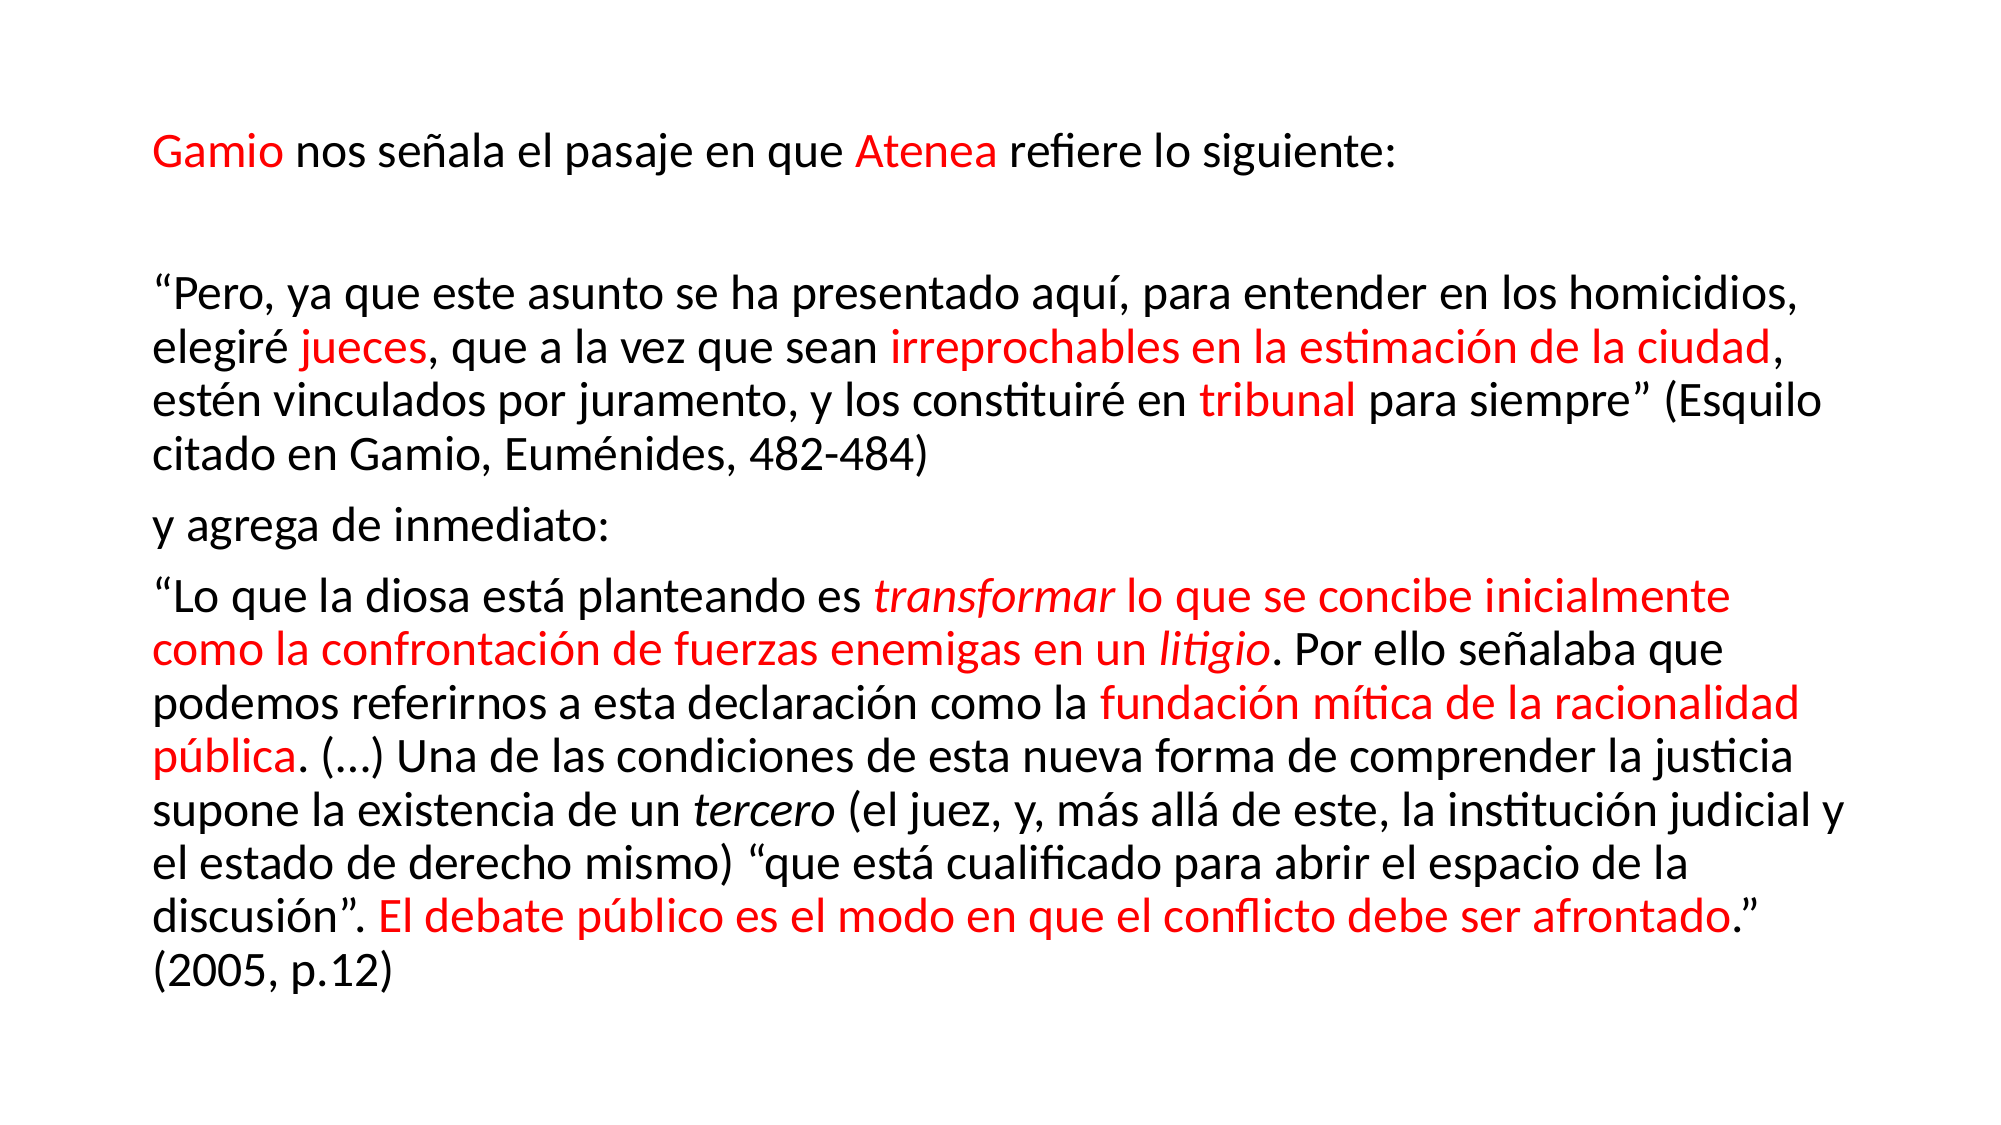

Gamio nos señala el pasaje en que Atenea refiere lo siguiente:

“Pero, ya que este asunto se ha presentado aquí, para entender en los homicidios, elegiré jueces, que a la vez que sean irreprochables en la estimación de la ciudad, estén vinculados por juramento, y los constituiré en tribunal para siempre” (Esquilo citado en Gamio, Euménides, 482-484)
y agrega de inmediato:
“Lo que la diosa está planteando es transformar lo que se concibe inicialmente como la confrontación de fuerzas enemigas en un litigio. Por ello señalaba que podemos referirnos a esta declaración como la fundación mítica de la racionalidad pública. (…) Una de las condiciones de esta nueva forma de comprender la justicia supone la existencia de un tercero (el juez, y, más allá de este, la institución judicial y el estado de derecho mismo) “que está cualificado para abrir el espacio de la discusión”. El debate público es el modo en que el conflicto debe ser afrontado.” (2005, p.12)